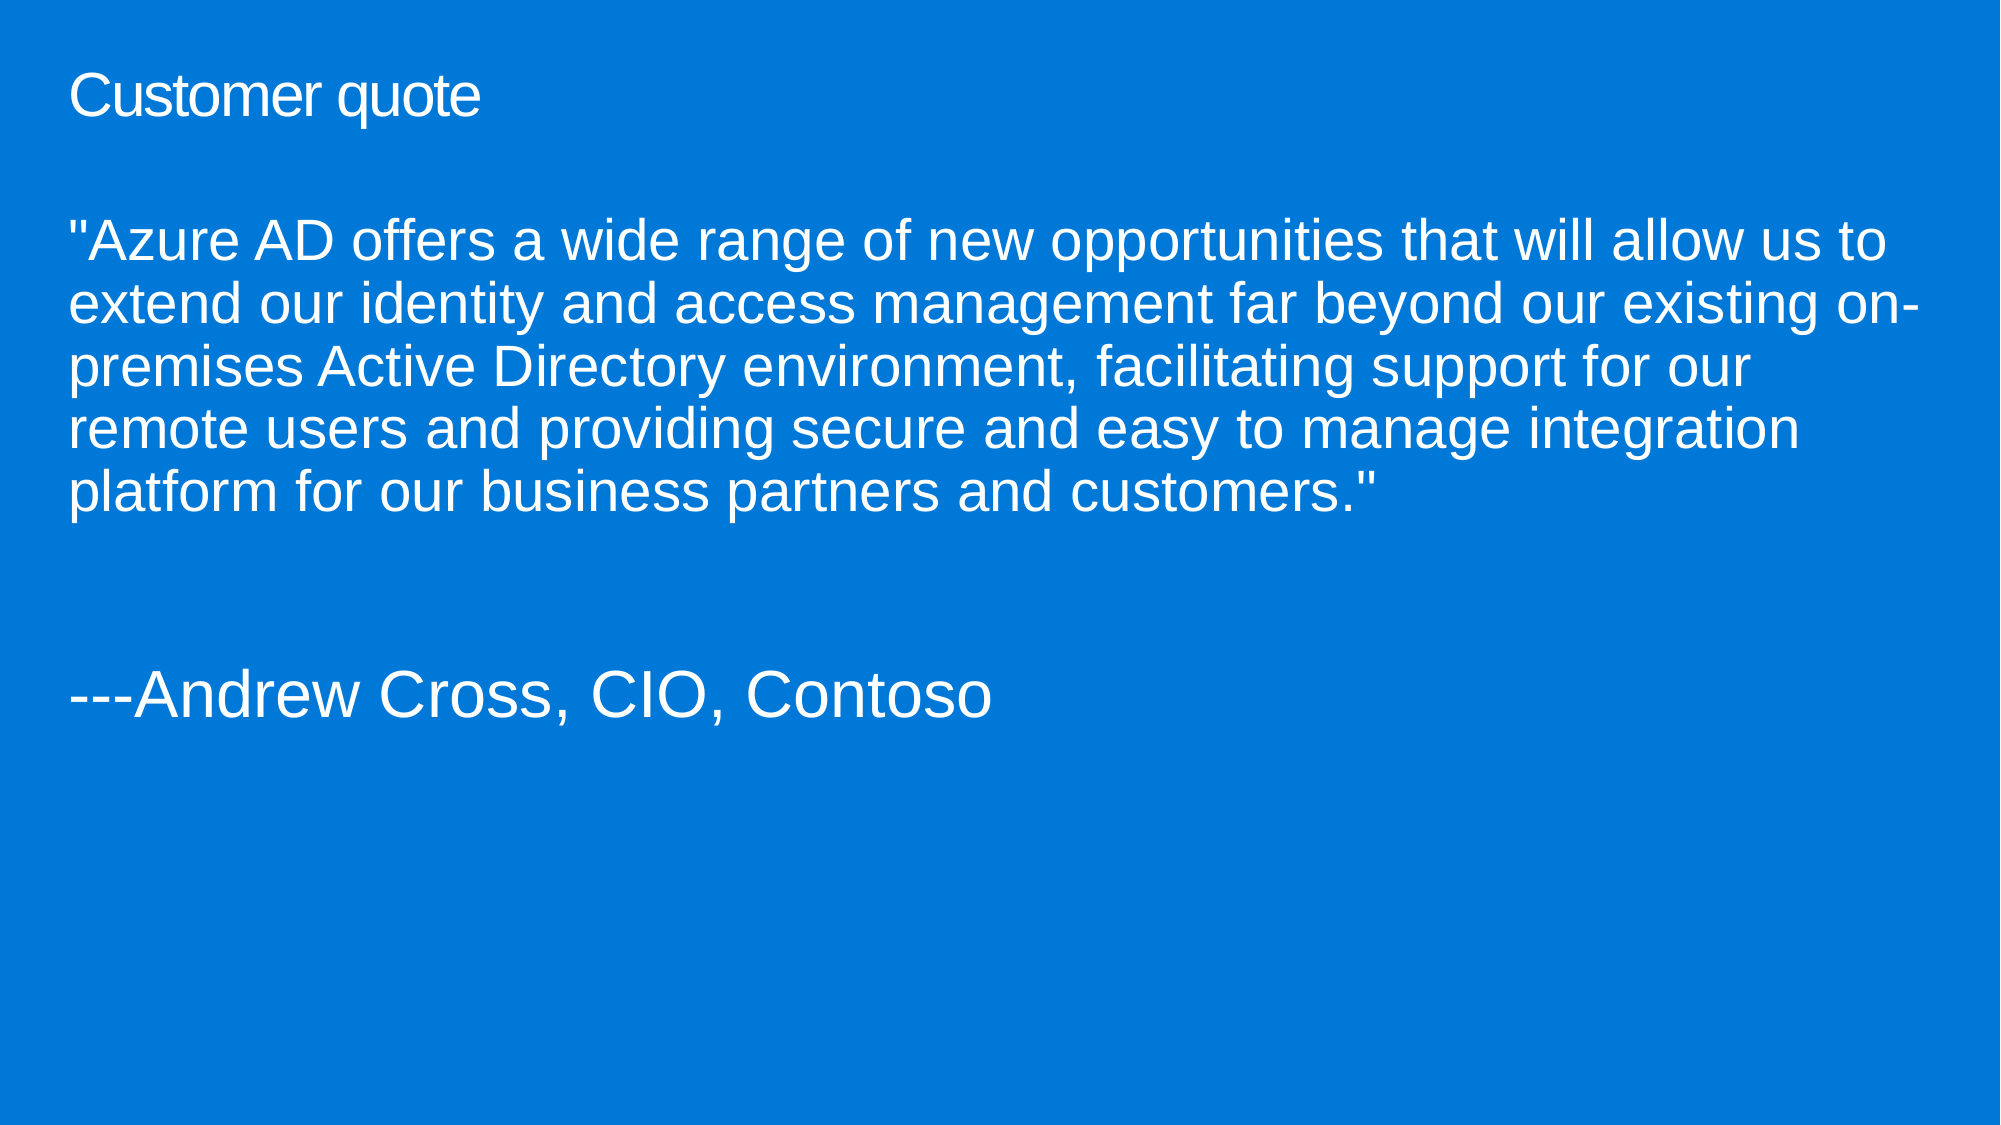

# Customer quote
"Azure AD offers a wide range of new opportunities that will allow us to extend our identity and access management far beyond our existing on-premises Active Directory environment, facilitating support for our remote users and providing secure and easy to manage integration platform for our business partners and customers."

---Andrew Cross, CIO, Contoso